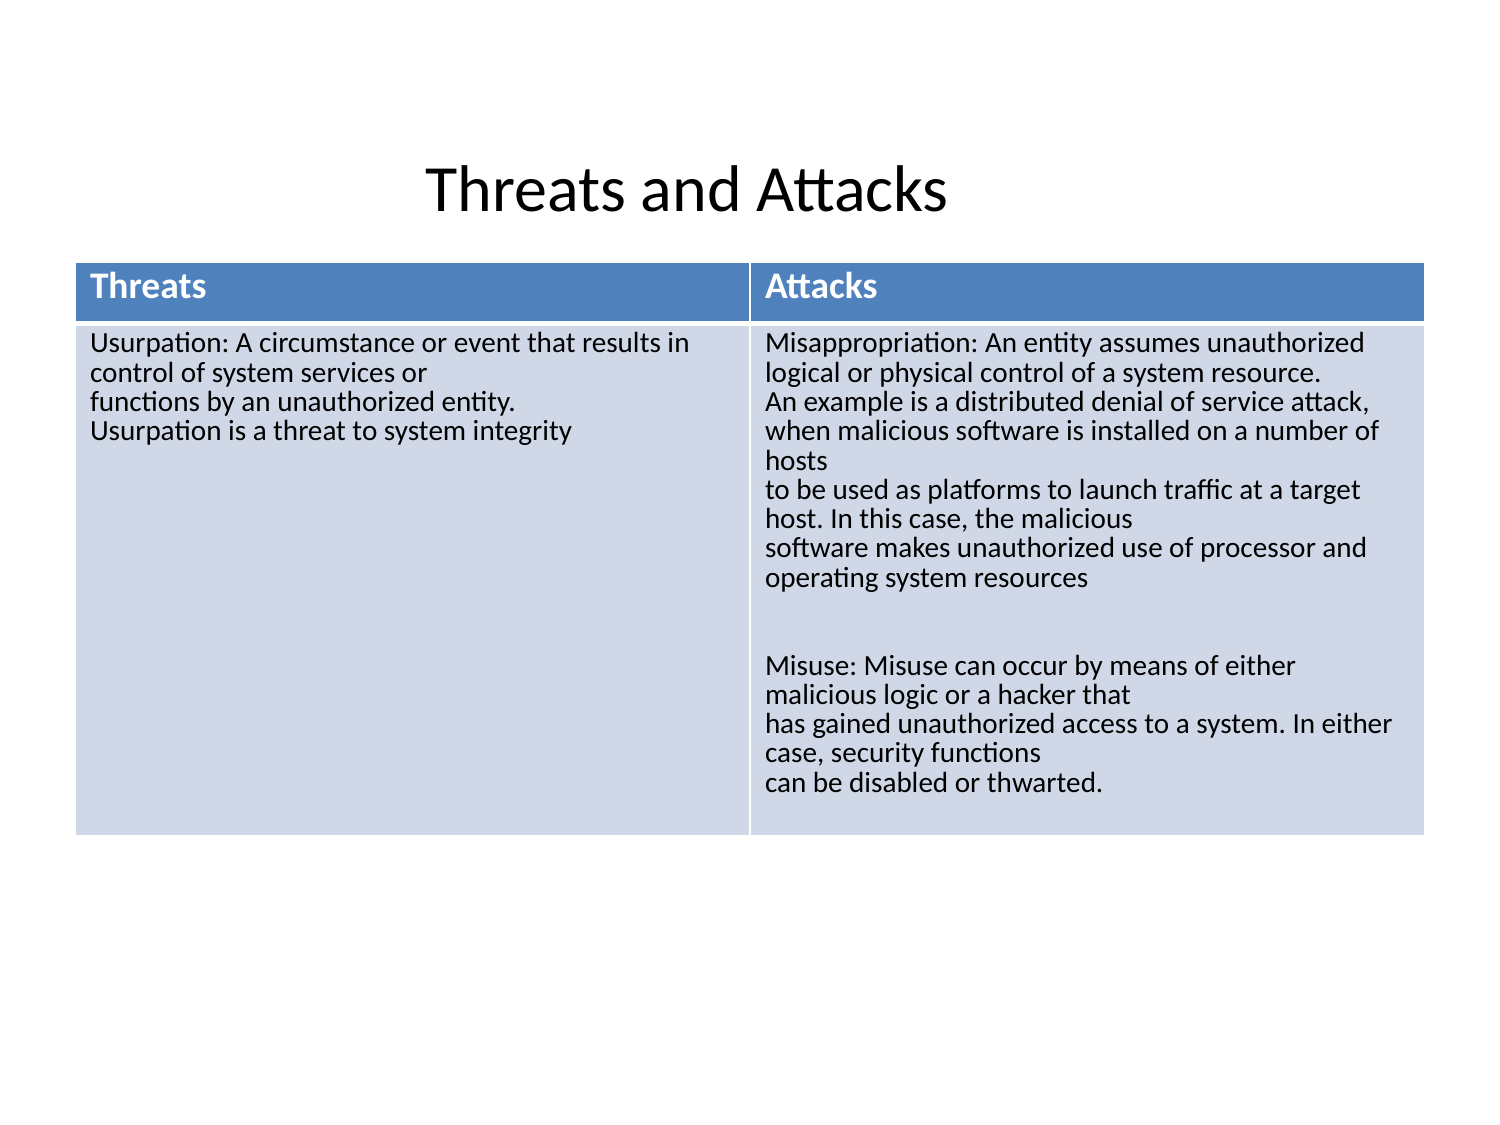

# Threats and Attacks
| Threats | Attacks |
| --- | --- |
| Usurpation: A circumstance or event that results in control of system services or functions by an unauthorized entity. Usurpation is a threat to system integrity | Misappropriation: An entity assumes unauthorized logical or physical control of a system resource. An example is a distributed denial of service attack, when malicious software is installed on a number of hosts to be used as platforms to launch traffic at a target host. In this case, the malicious software makes unauthorized use of processor and operating system resources Misuse: Misuse can occur by means of either malicious logic or a hacker that has gained unauthorized access to a system. In either case, security functions can be disabled or thwarted. |